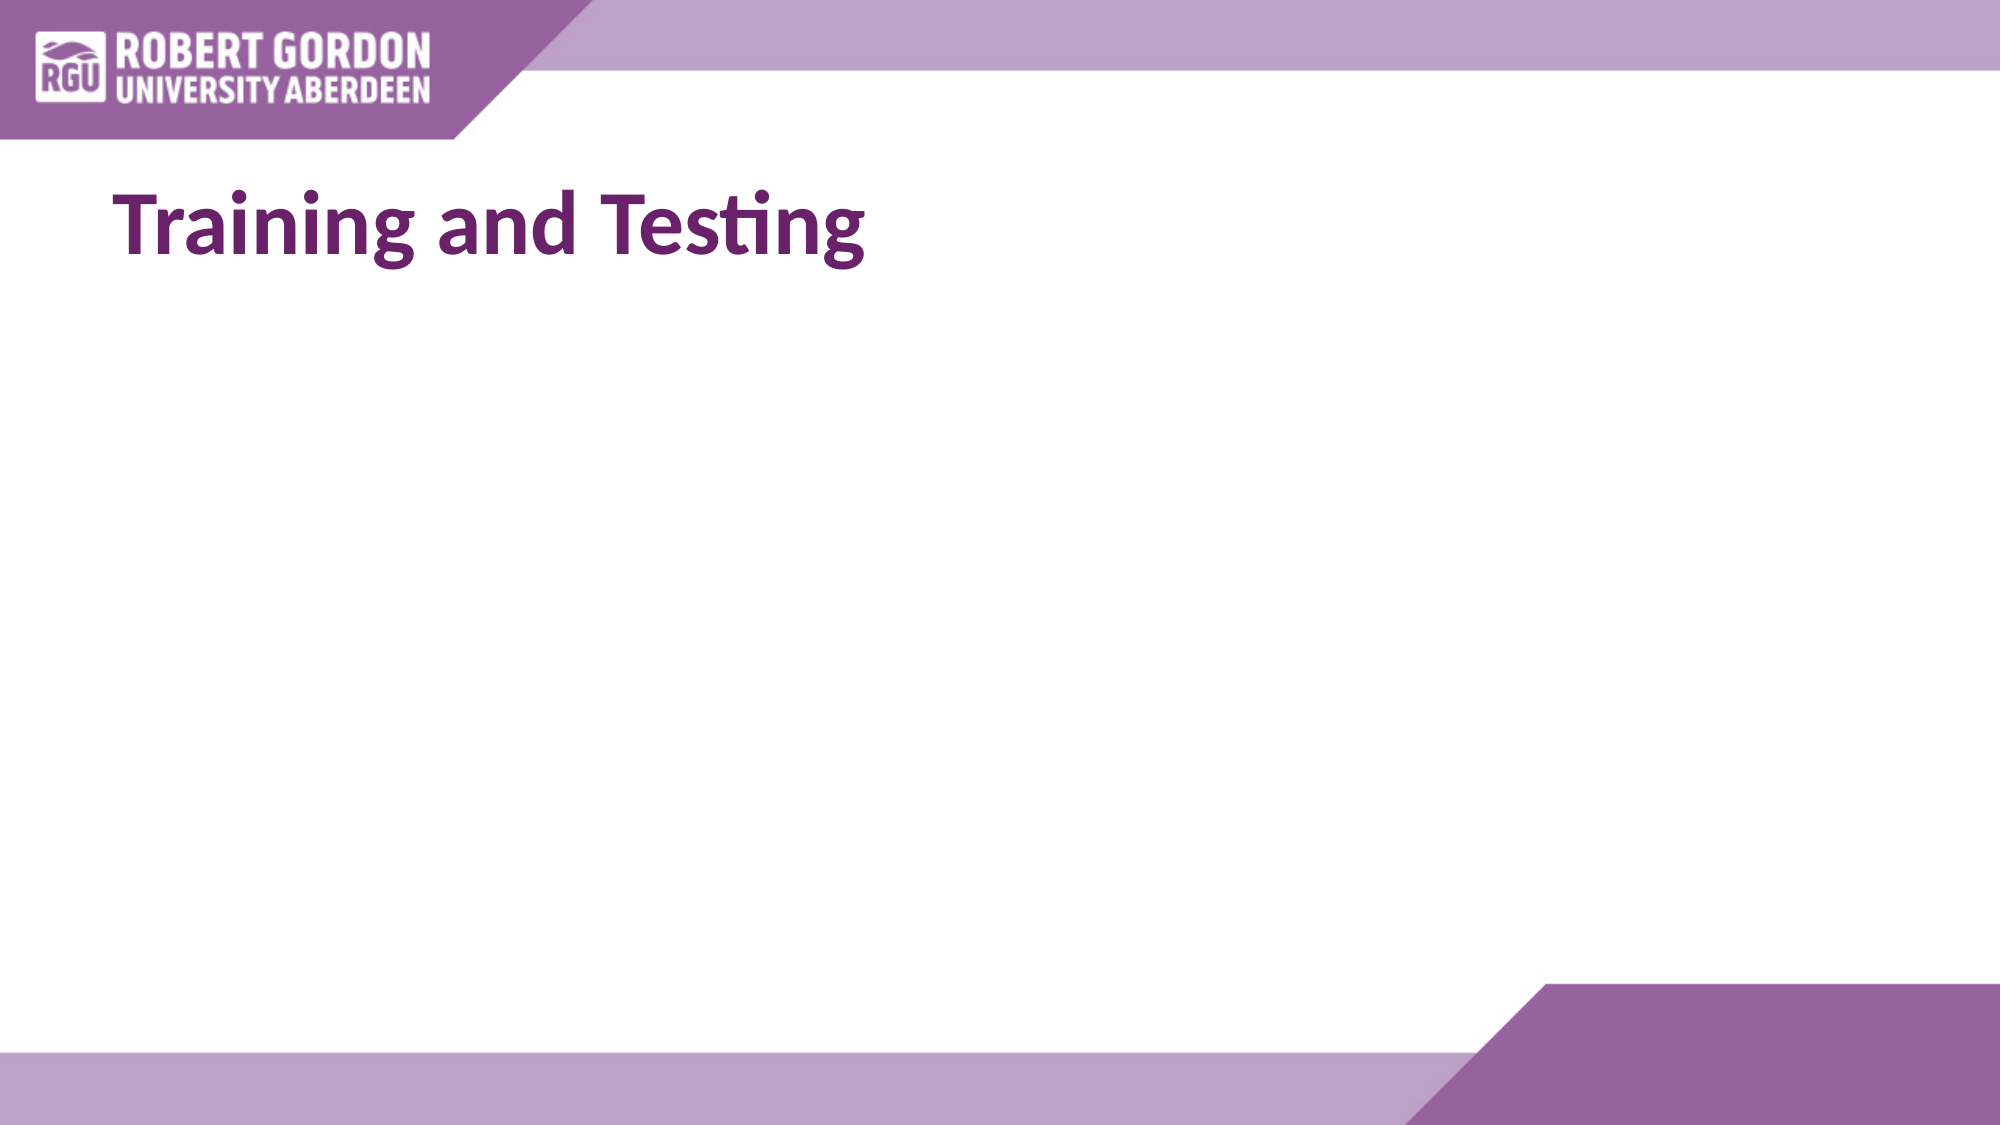

# Training and Testing
Resubstitution error
Error rate from training data.
Hopelessly optimistic!
Over-fitting of data
Solution: Split data into training and testing set.
Test set
Independent instances that play no part in learning of classifier.
Assumption: training and test data are representative samples of the underlying problem.
What evaluation measures? Depends on whether prediction is a class or a numeric value.